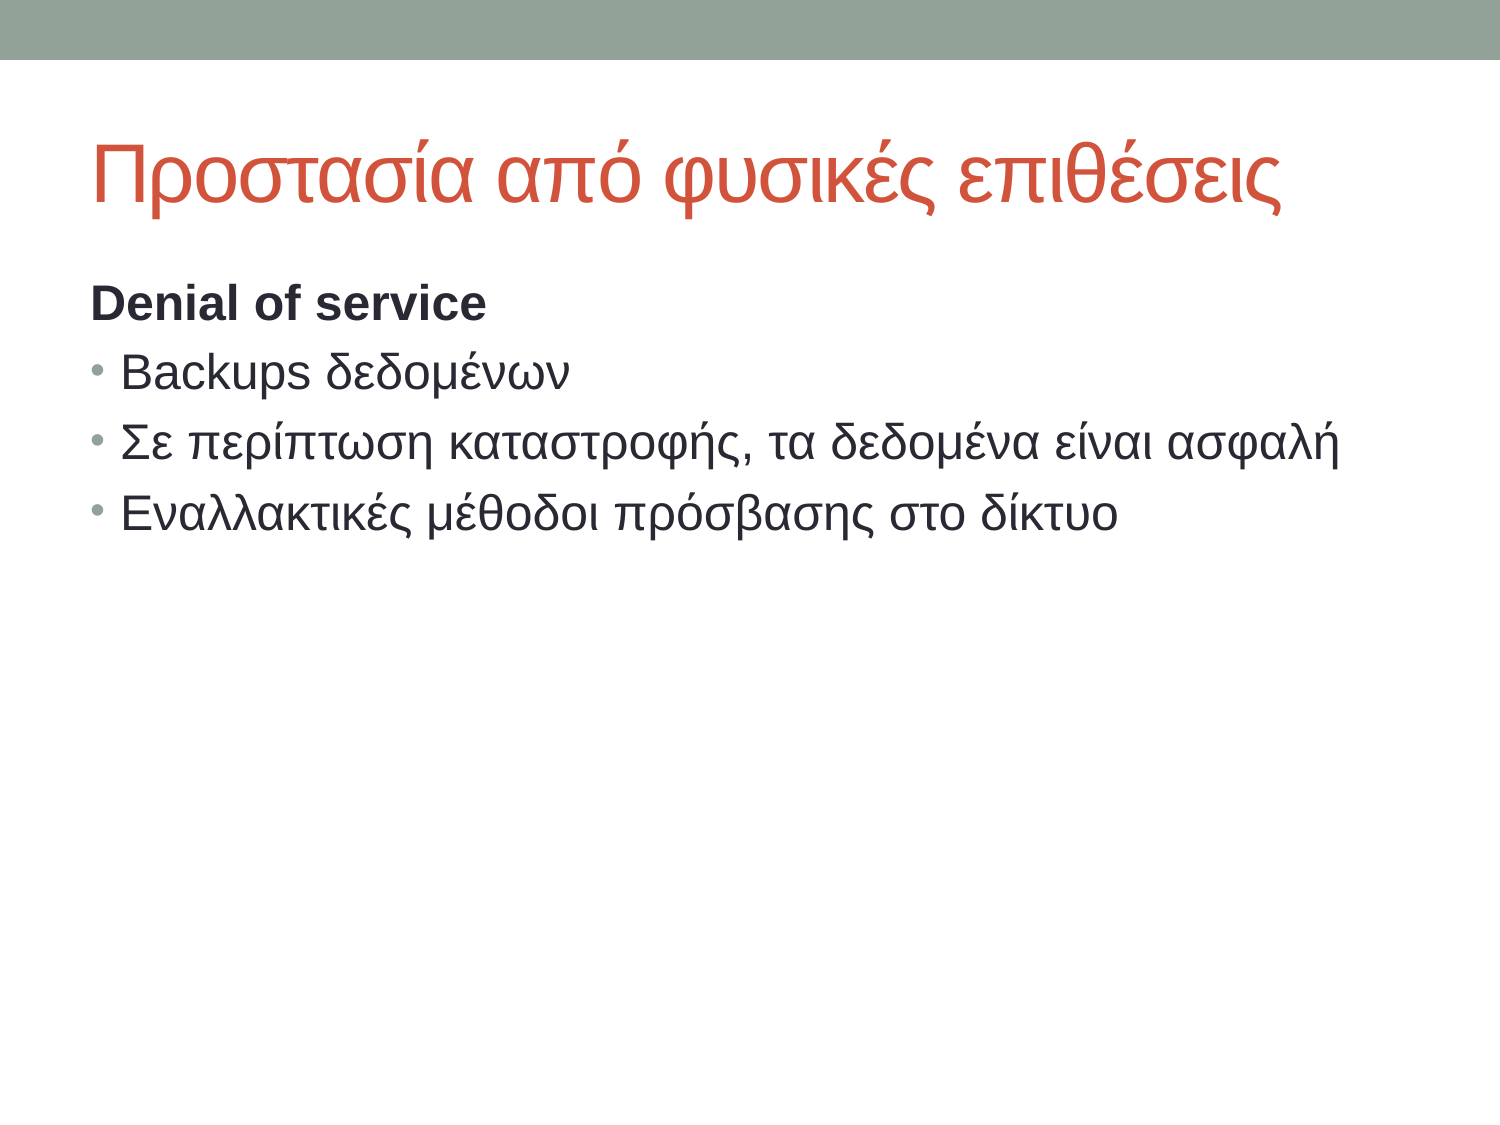

# Προστασία από φυσικές επιθέσεις
Denial of service
Backups δεδομένων
Σε περίπτωση καταστροφής, τα δεδομένα είναι ασφαλή
Εναλλακτικές μέθοδοι πρόσβασης στο δίκτυο